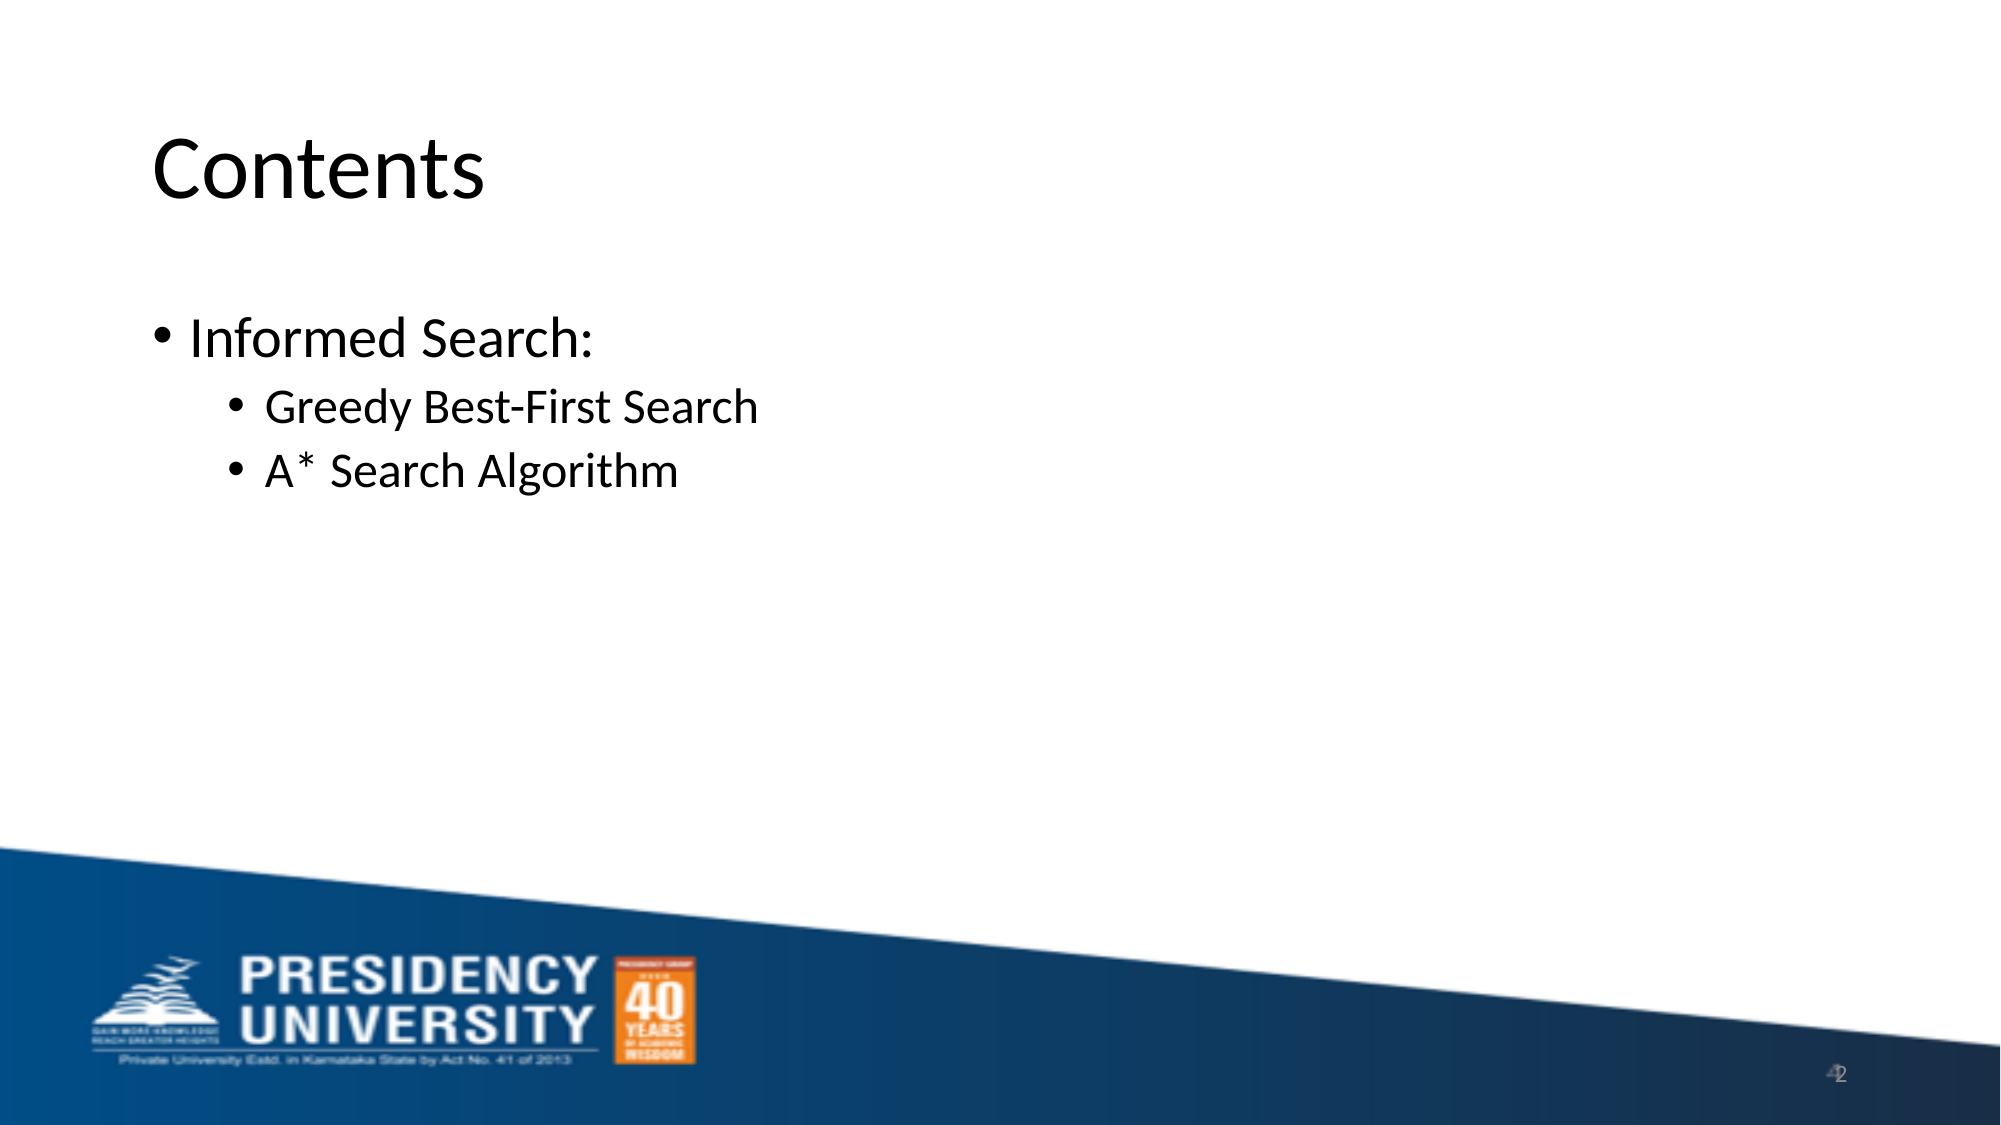

# Contents
Informed Search:
Greedy Best-First Search
A* Search Algorithm
2